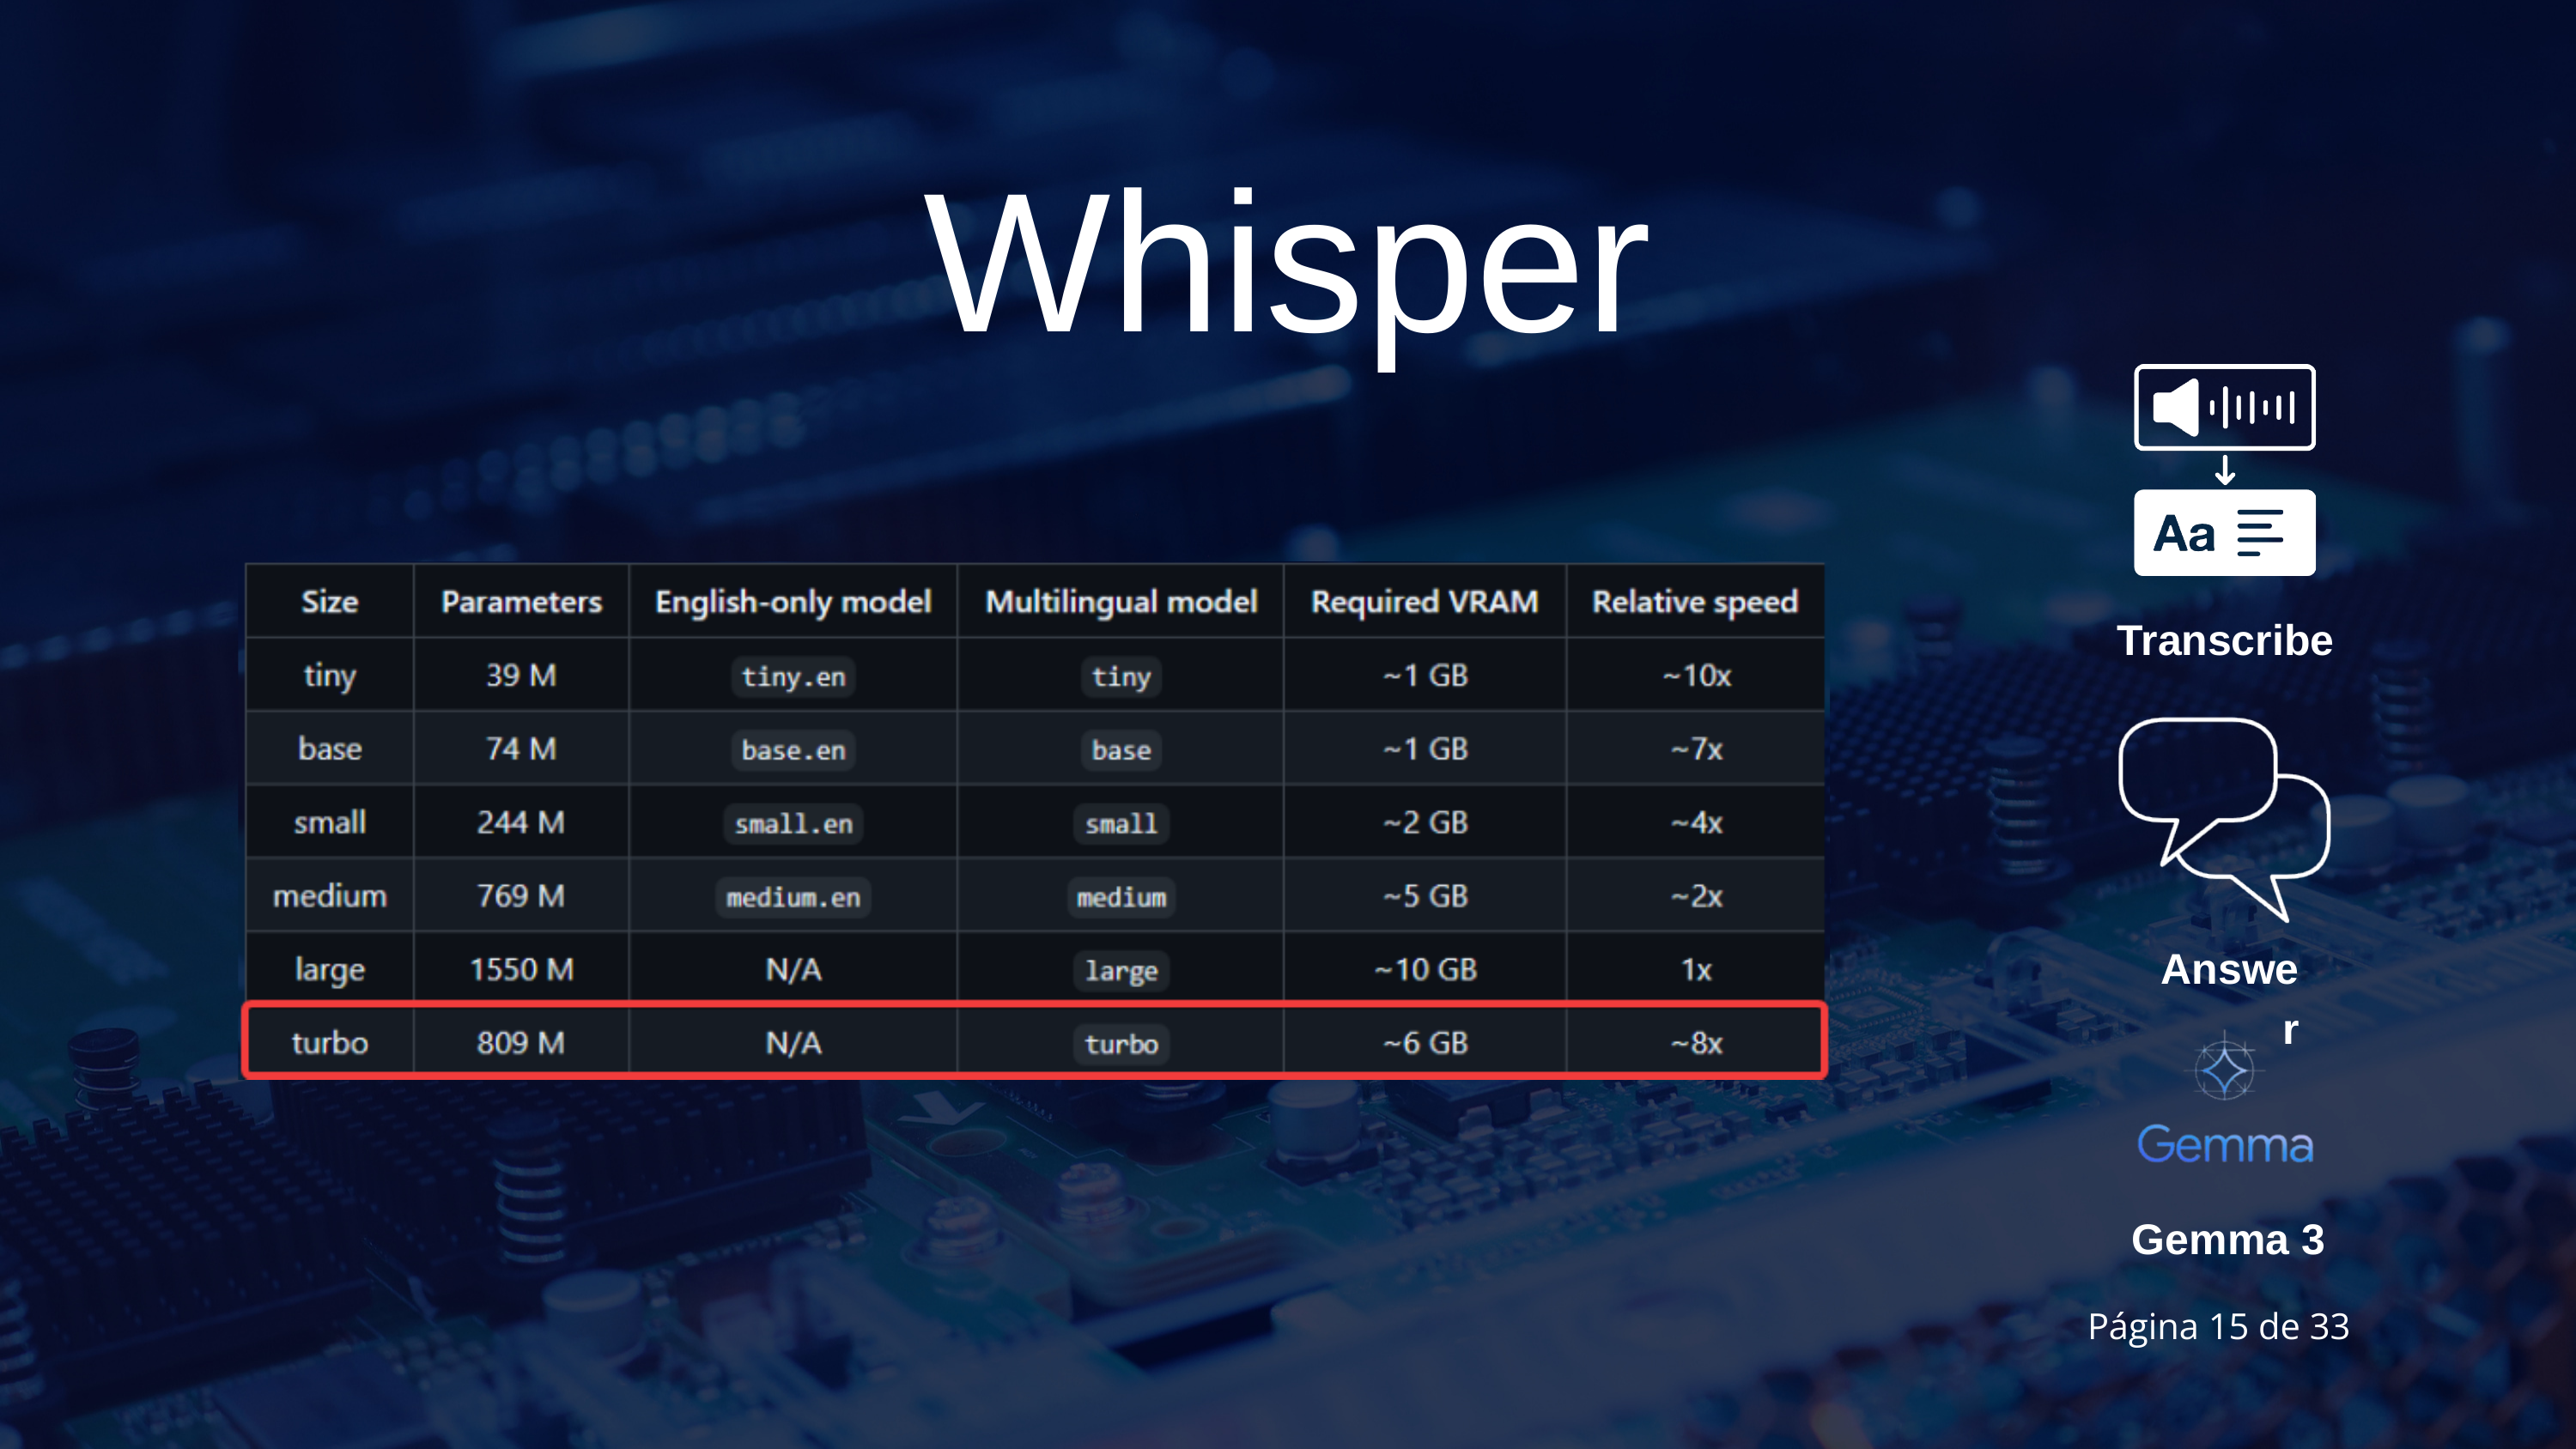

Whisper

Transcribe

Answer

Gemma 3
Página 15 de 33